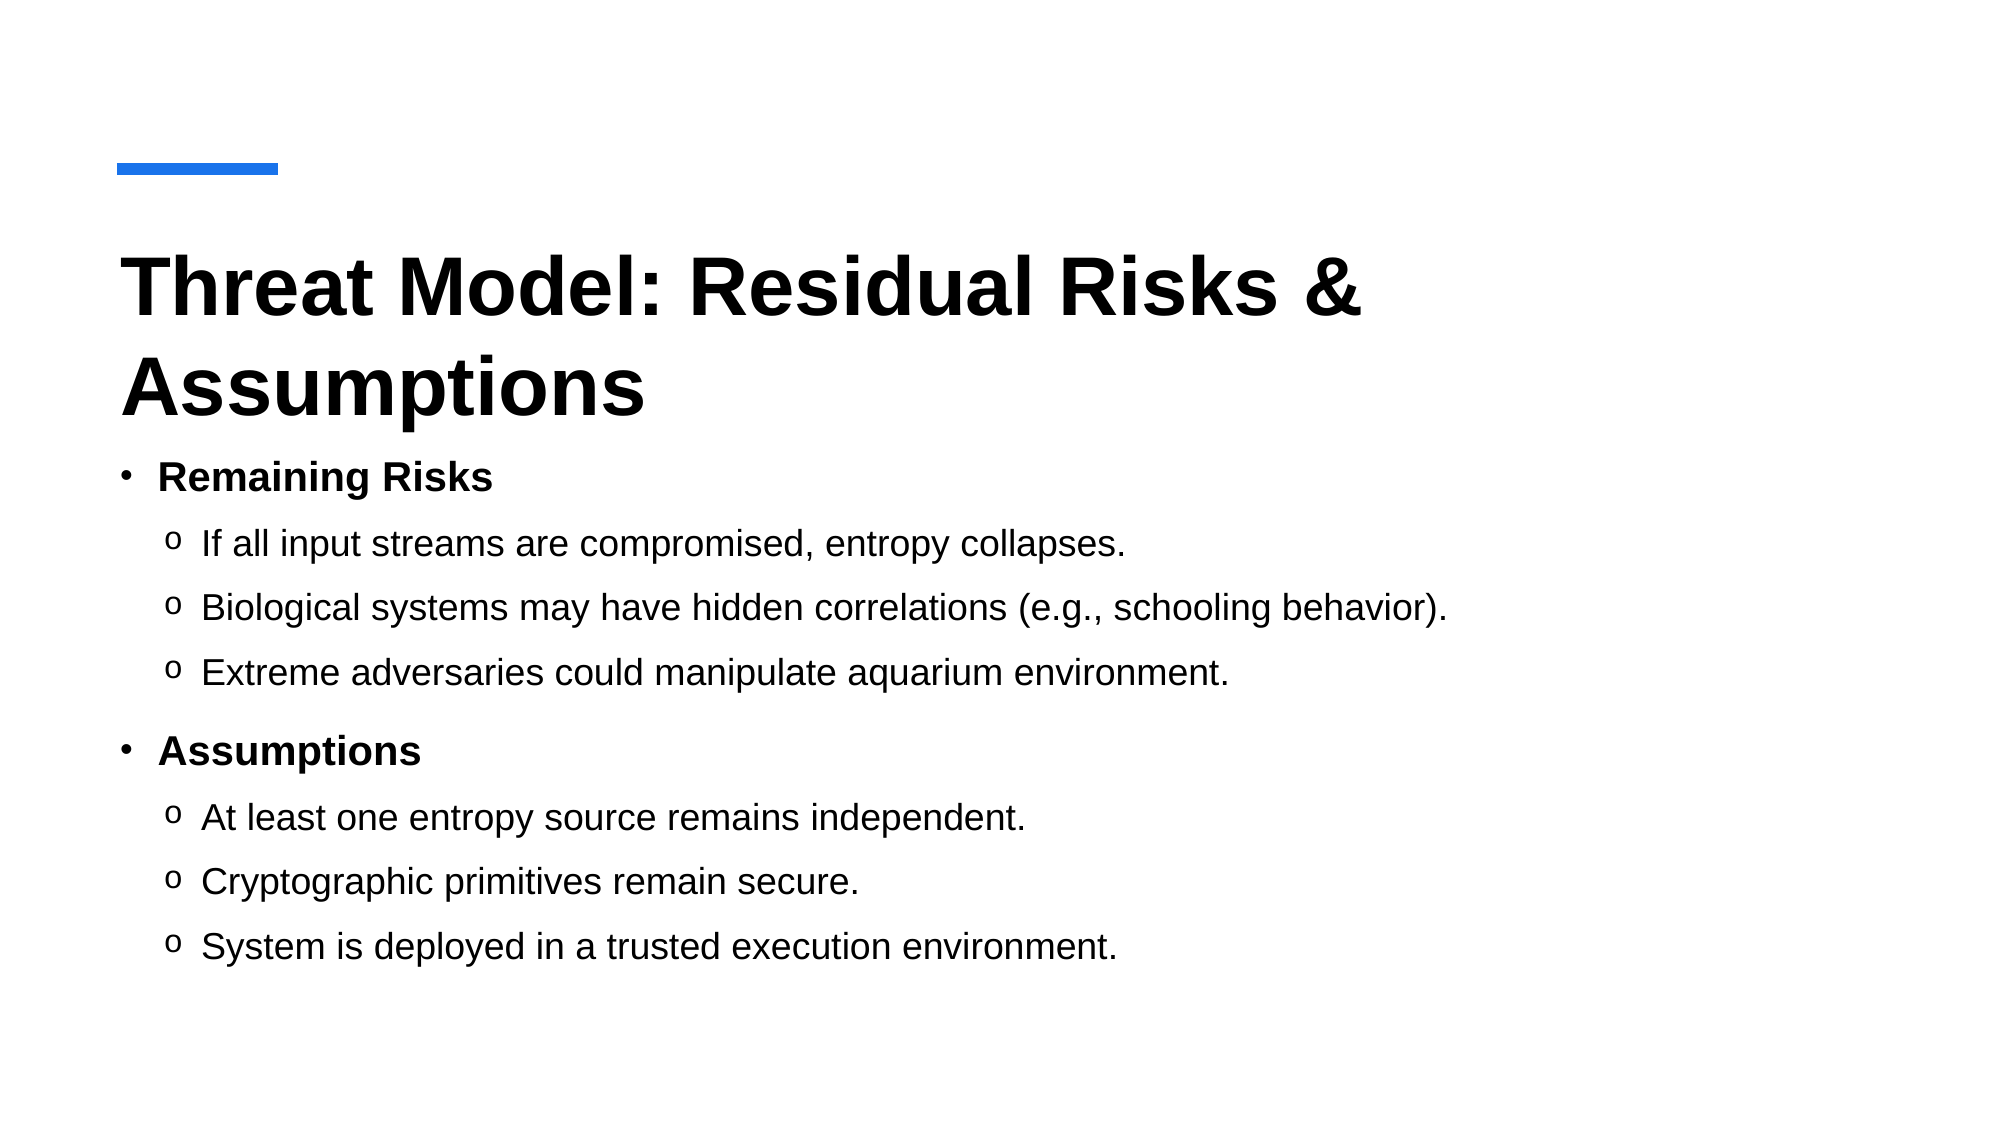

# Threat Model: Residual Risks & Assumptions
Remaining Risks
If all input streams are compromised, entropy collapses.
Biological systems may have hidden correlations (e.g., schooling behavior).
Extreme adversaries could manipulate aquarium environment.
Assumptions
At least one entropy source remains independent.
Cryptographic primitives remain secure.
System is deployed in a trusted execution environment.